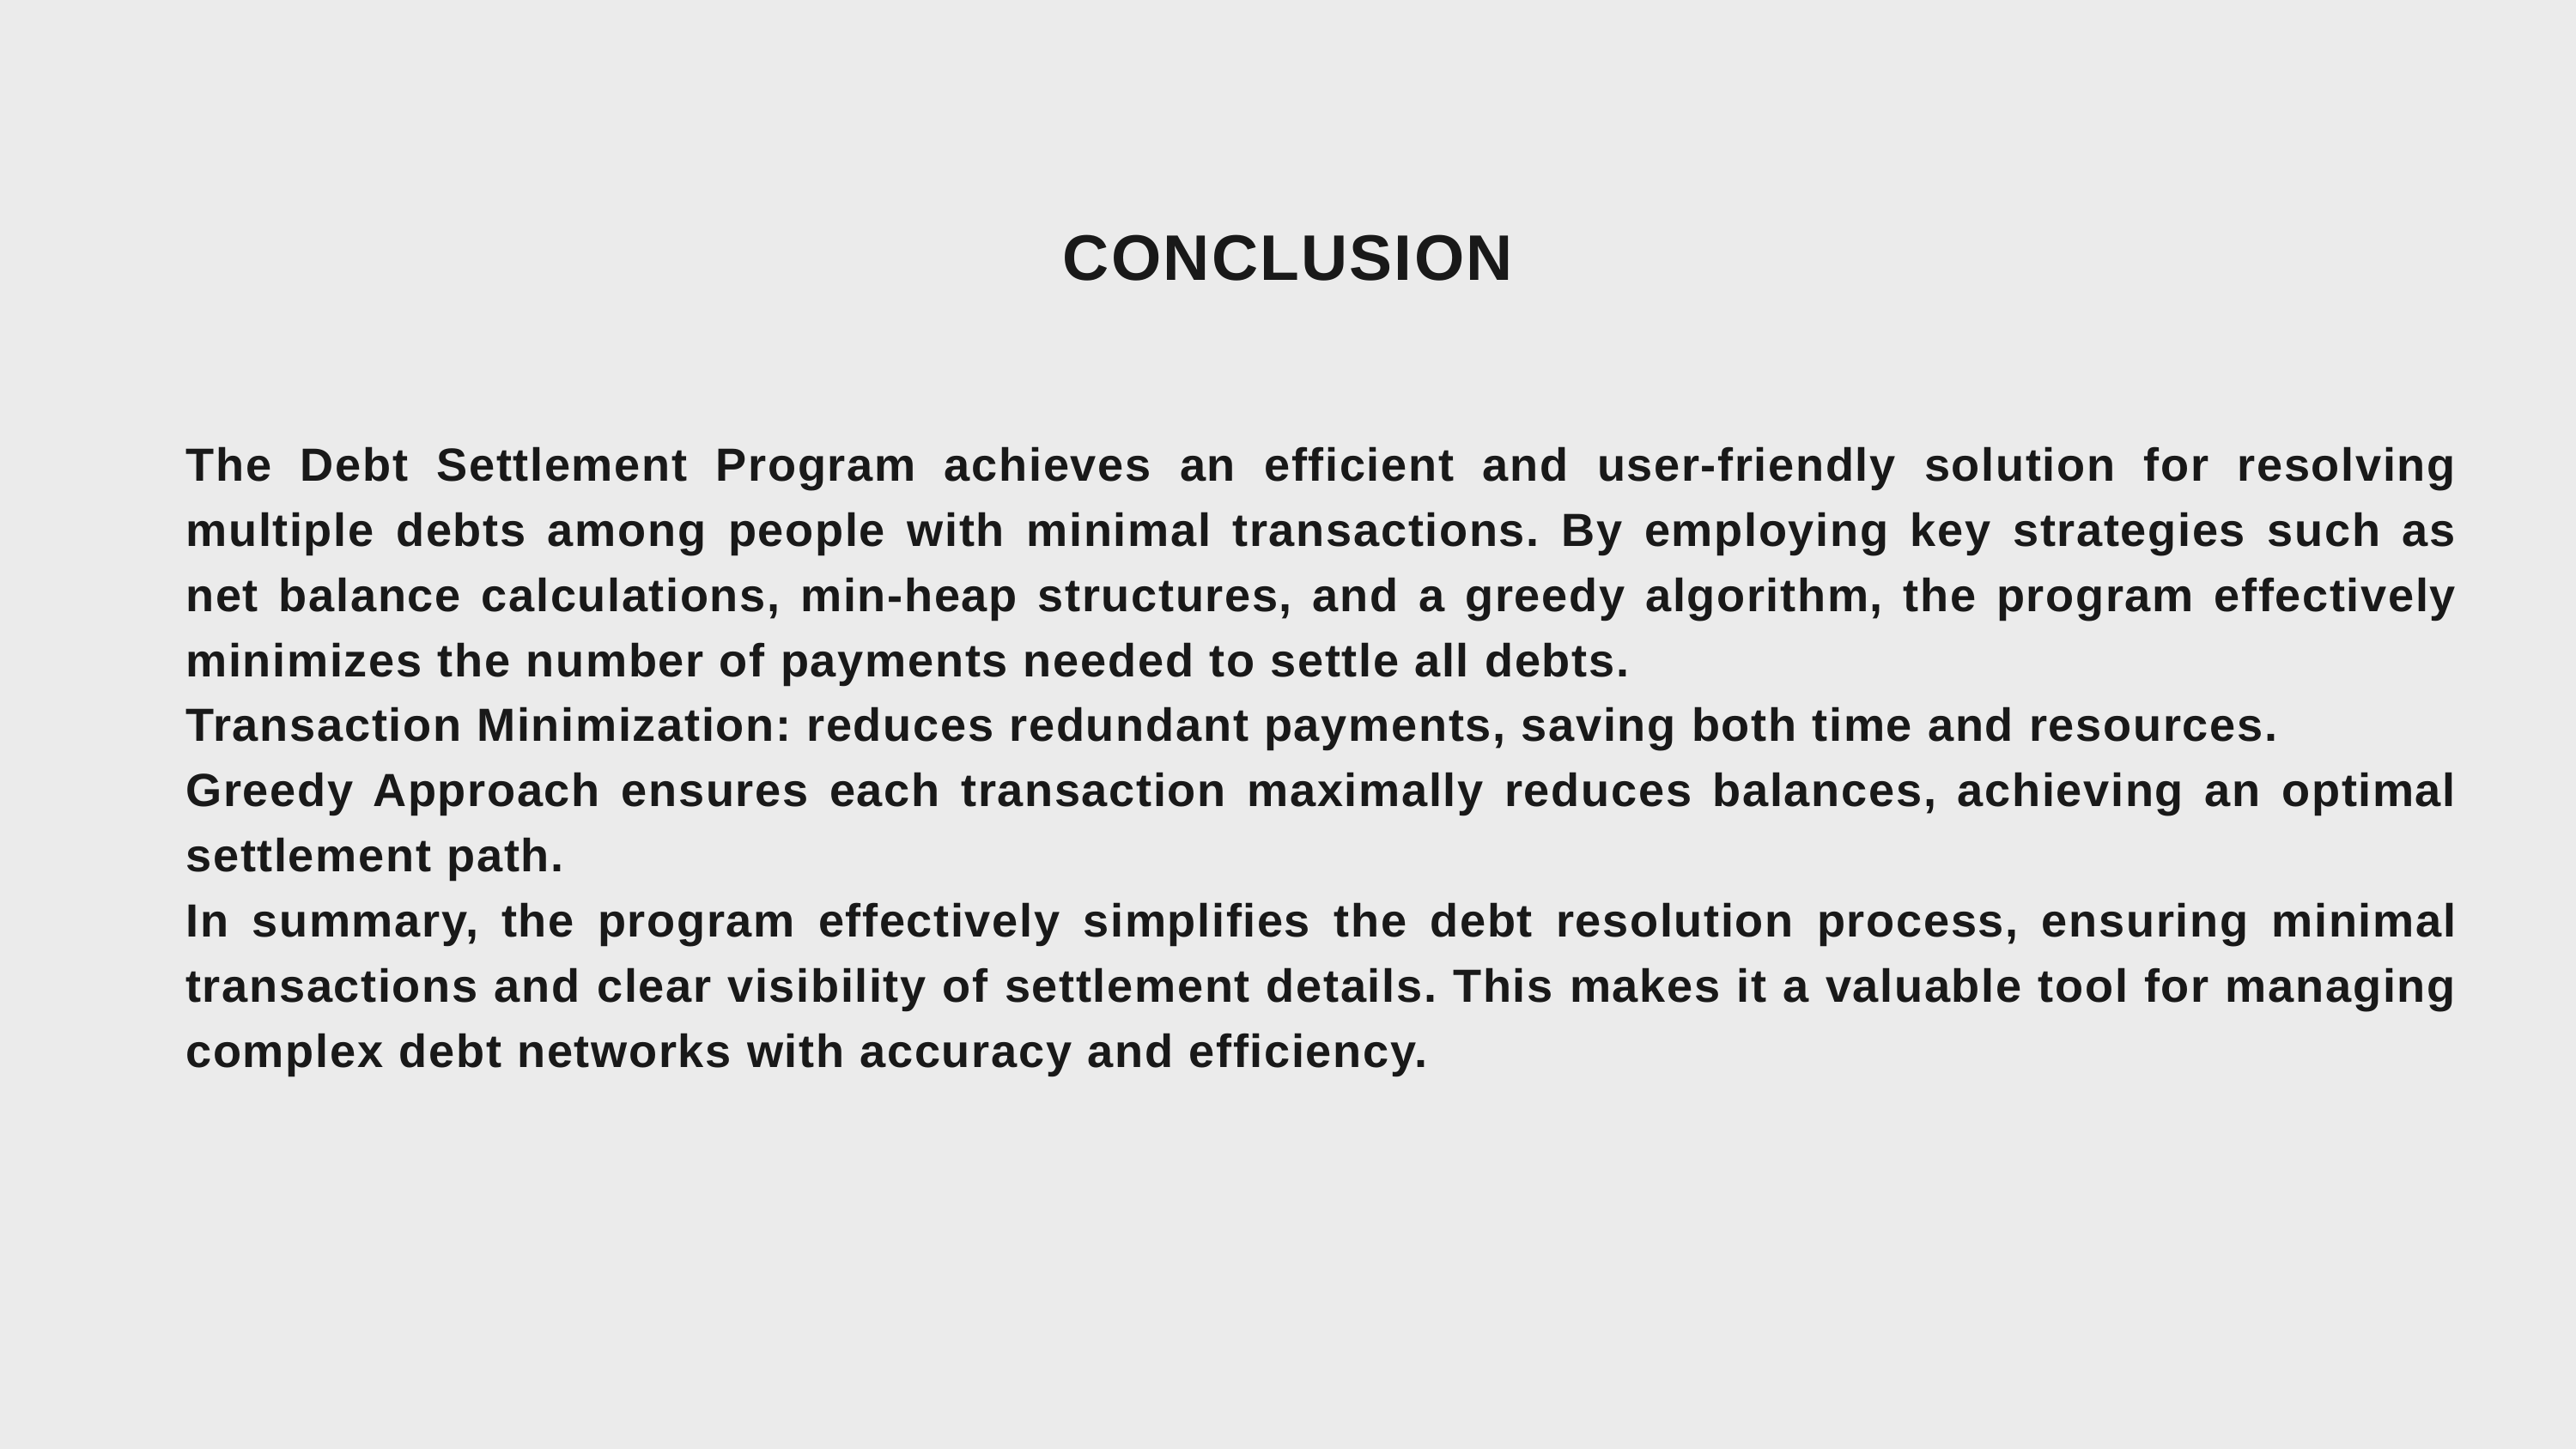

CONCLUSION

The Debt Settlement Program achieves an efficient and user-friendly solution for resolving multiple debts among people with minimal transactions. By employing key strategies such as net balance calculations, min-heap structures, and a greedy algorithm, the program effectively minimizes the number of payments needed to settle all debts.
Transaction Minimization: reduces redundant payments, saving both time and resources.
Greedy Approach ensures each transaction maximally reduces balances, achieving an optimal settlement path.
In summary, the program effectively simplifies the debt resolution process, ensuring minimal transactions and clear visibility of settlement details. This makes it a valuable tool for managing complex debt networks with accuracy and efficiency.